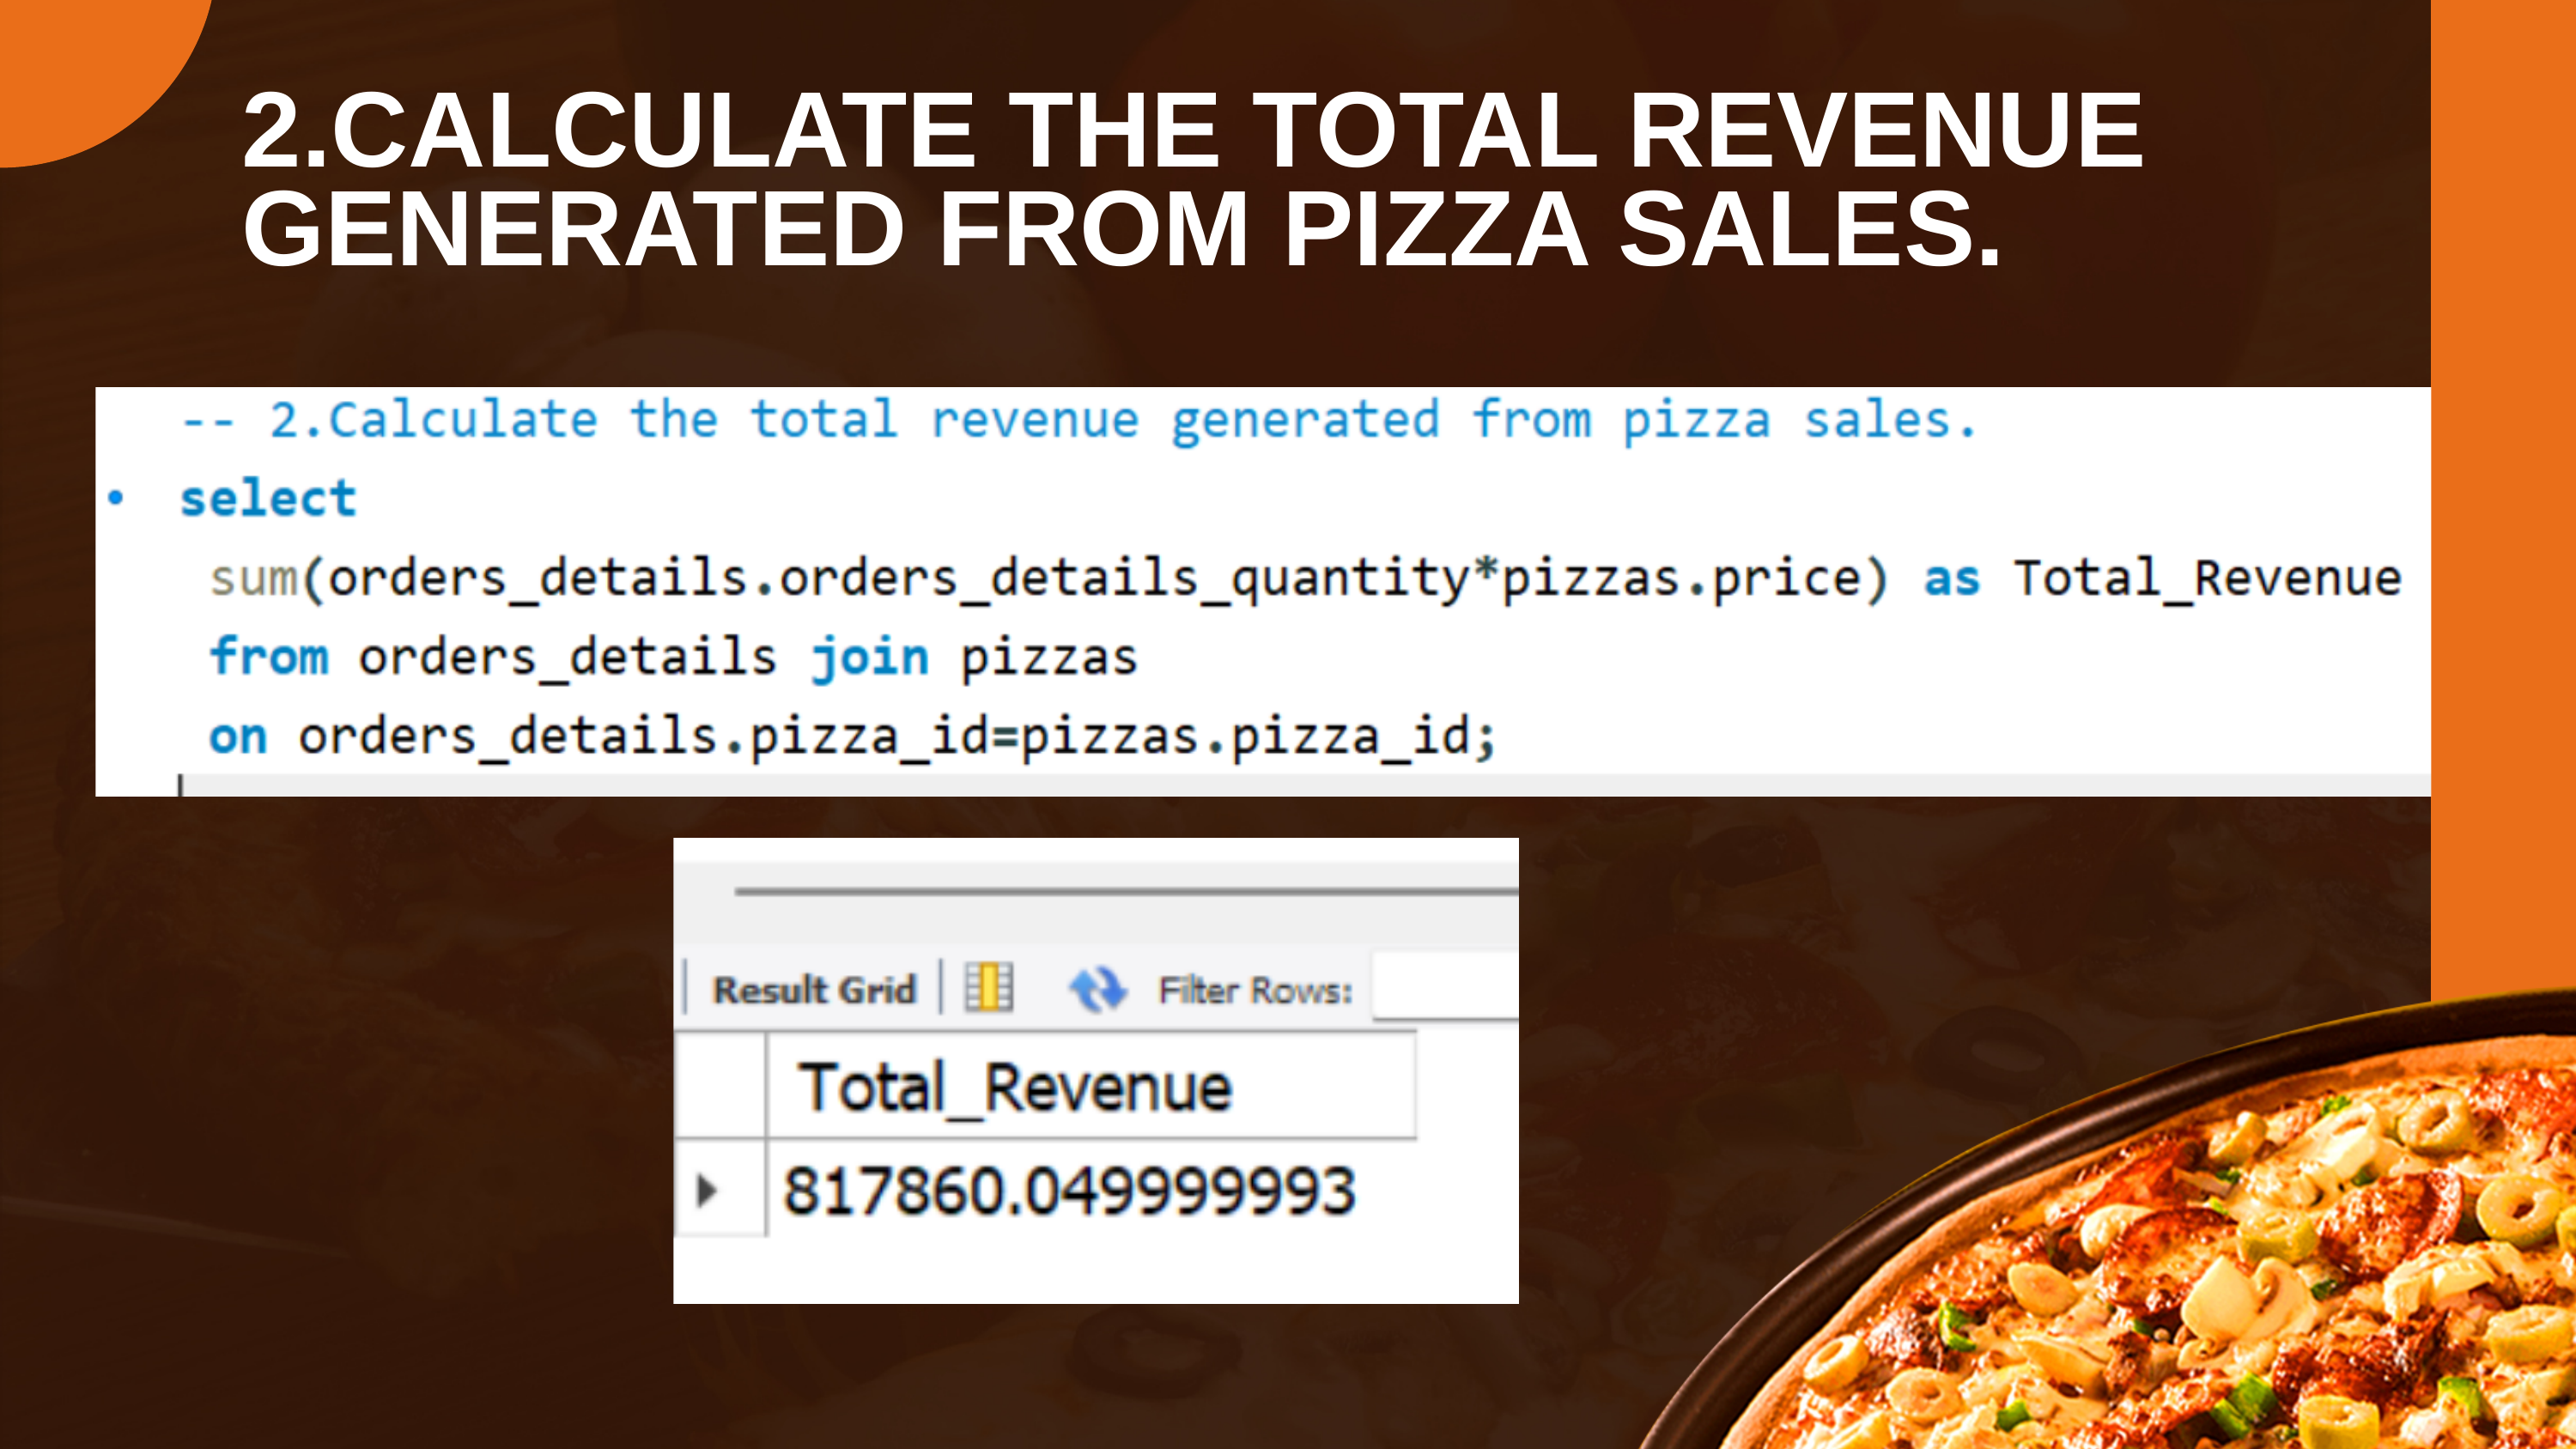

2.CALCULATE THE TOTAL REVENUE GENERATED FROM PIZZA SALES.